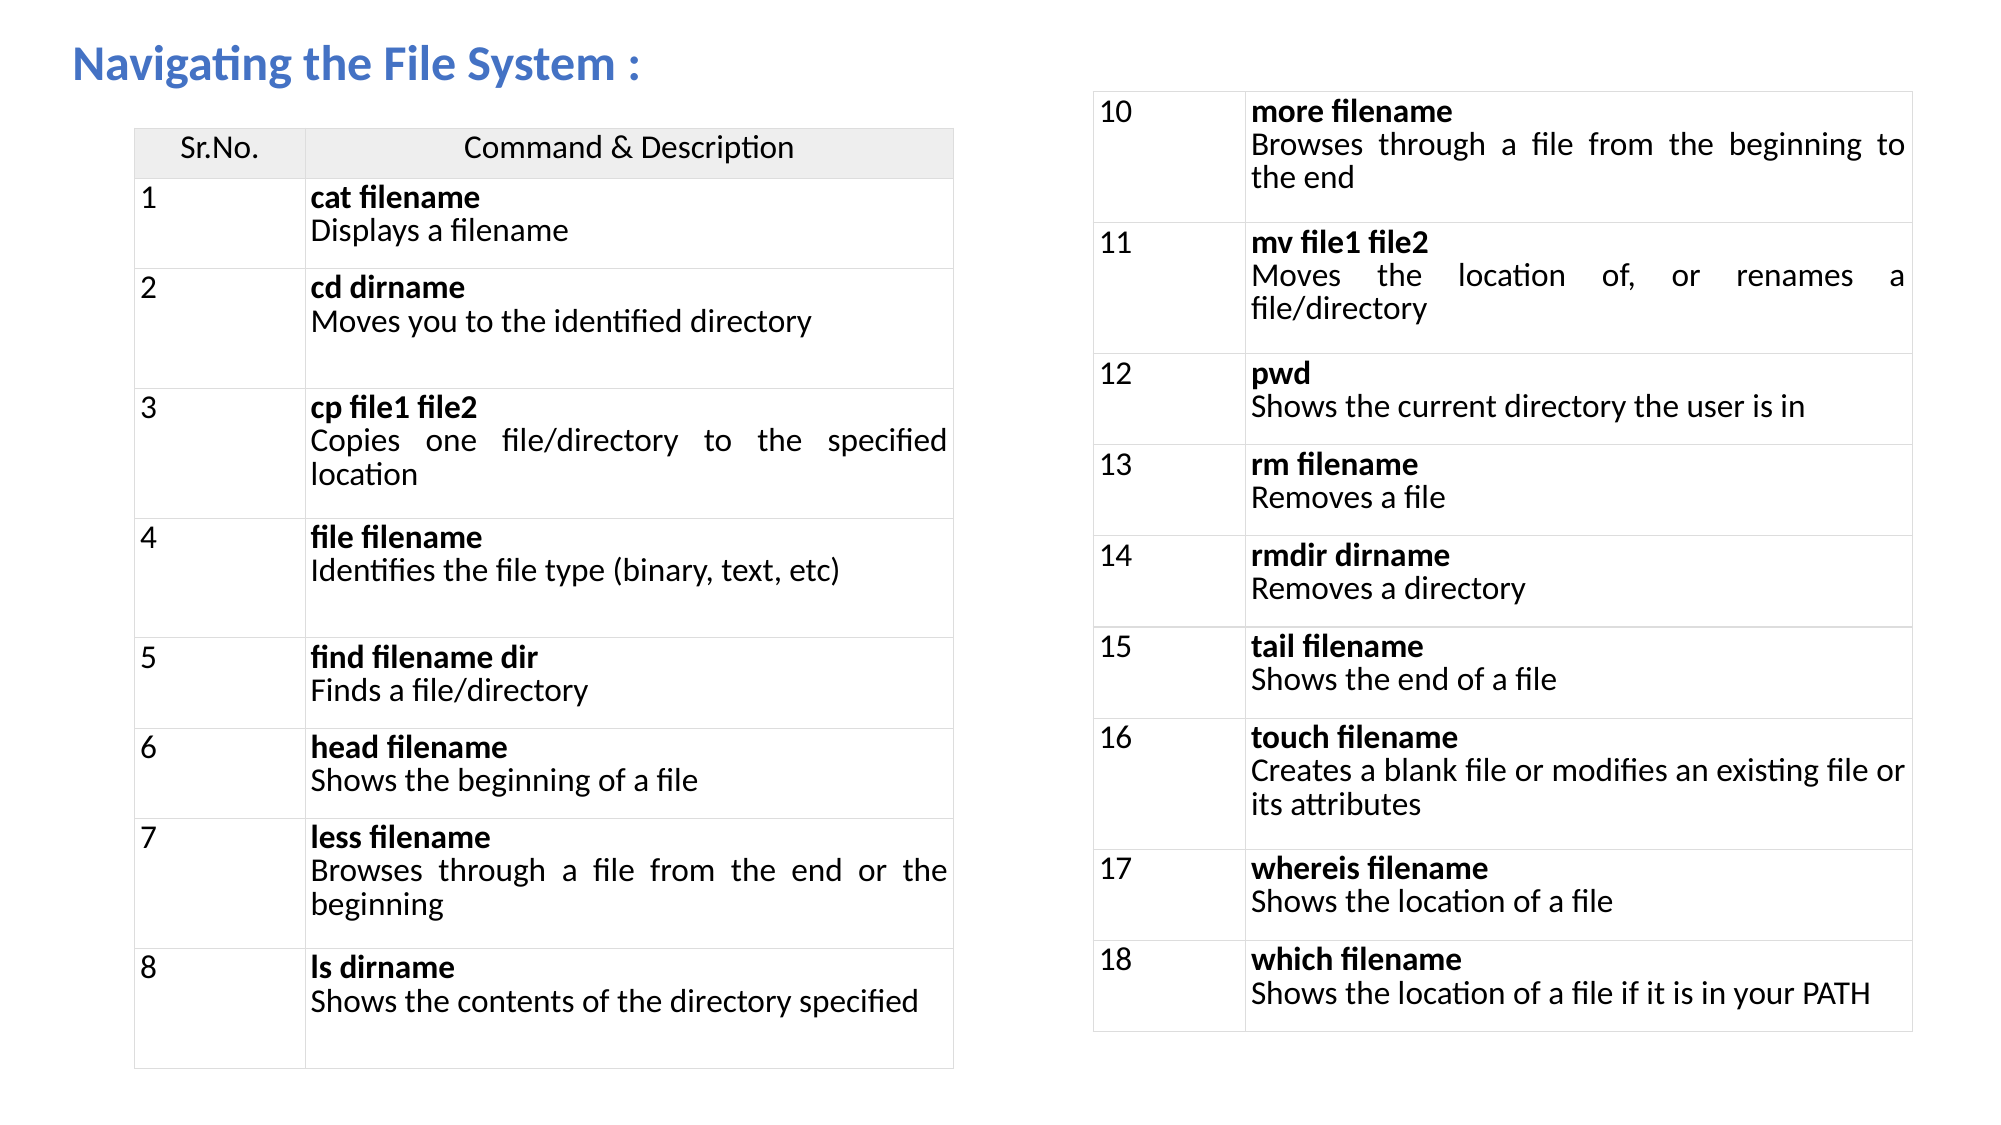

Navigating the File System :
| 10 | more filename Browses through a file from the beginning to the end |
| --- | --- |
| 11 | mv file1 file2 Moves the location of, or renames a file/directory |
| 12 | pwd Shows the current directory the user is in |
| 13 | rm filename Removes a file |
| 14 | rmdir dirname Removes a directory |
| 15 | tail filename Shows the end of a file |
| 16 | touch filename Creates a blank file or modifies an existing file or its attributes |
| 17 | whereis filename Shows the location of a file |
| 18 | which filename Shows the location of a file if it is in your PATH |
| Sr.No. | Command & Description |
| --- | --- |
| 1 | cat filename Displays a filename |
| 2 | cd dirname Moves you to the identified directory |
| 3 | cp file1 file2 Copies one file/directory to the specified location |
| 4 | file filename Identifies the file type (binary, text, etc) |
| 5 | find filename dir Finds a file/directory |
| 6 | head filename Shows the beginning of a file |
| 7 | less filename Browses through a file from the end or the beginning |
| 8 | ls dirname Shows the contents of the directory specified |